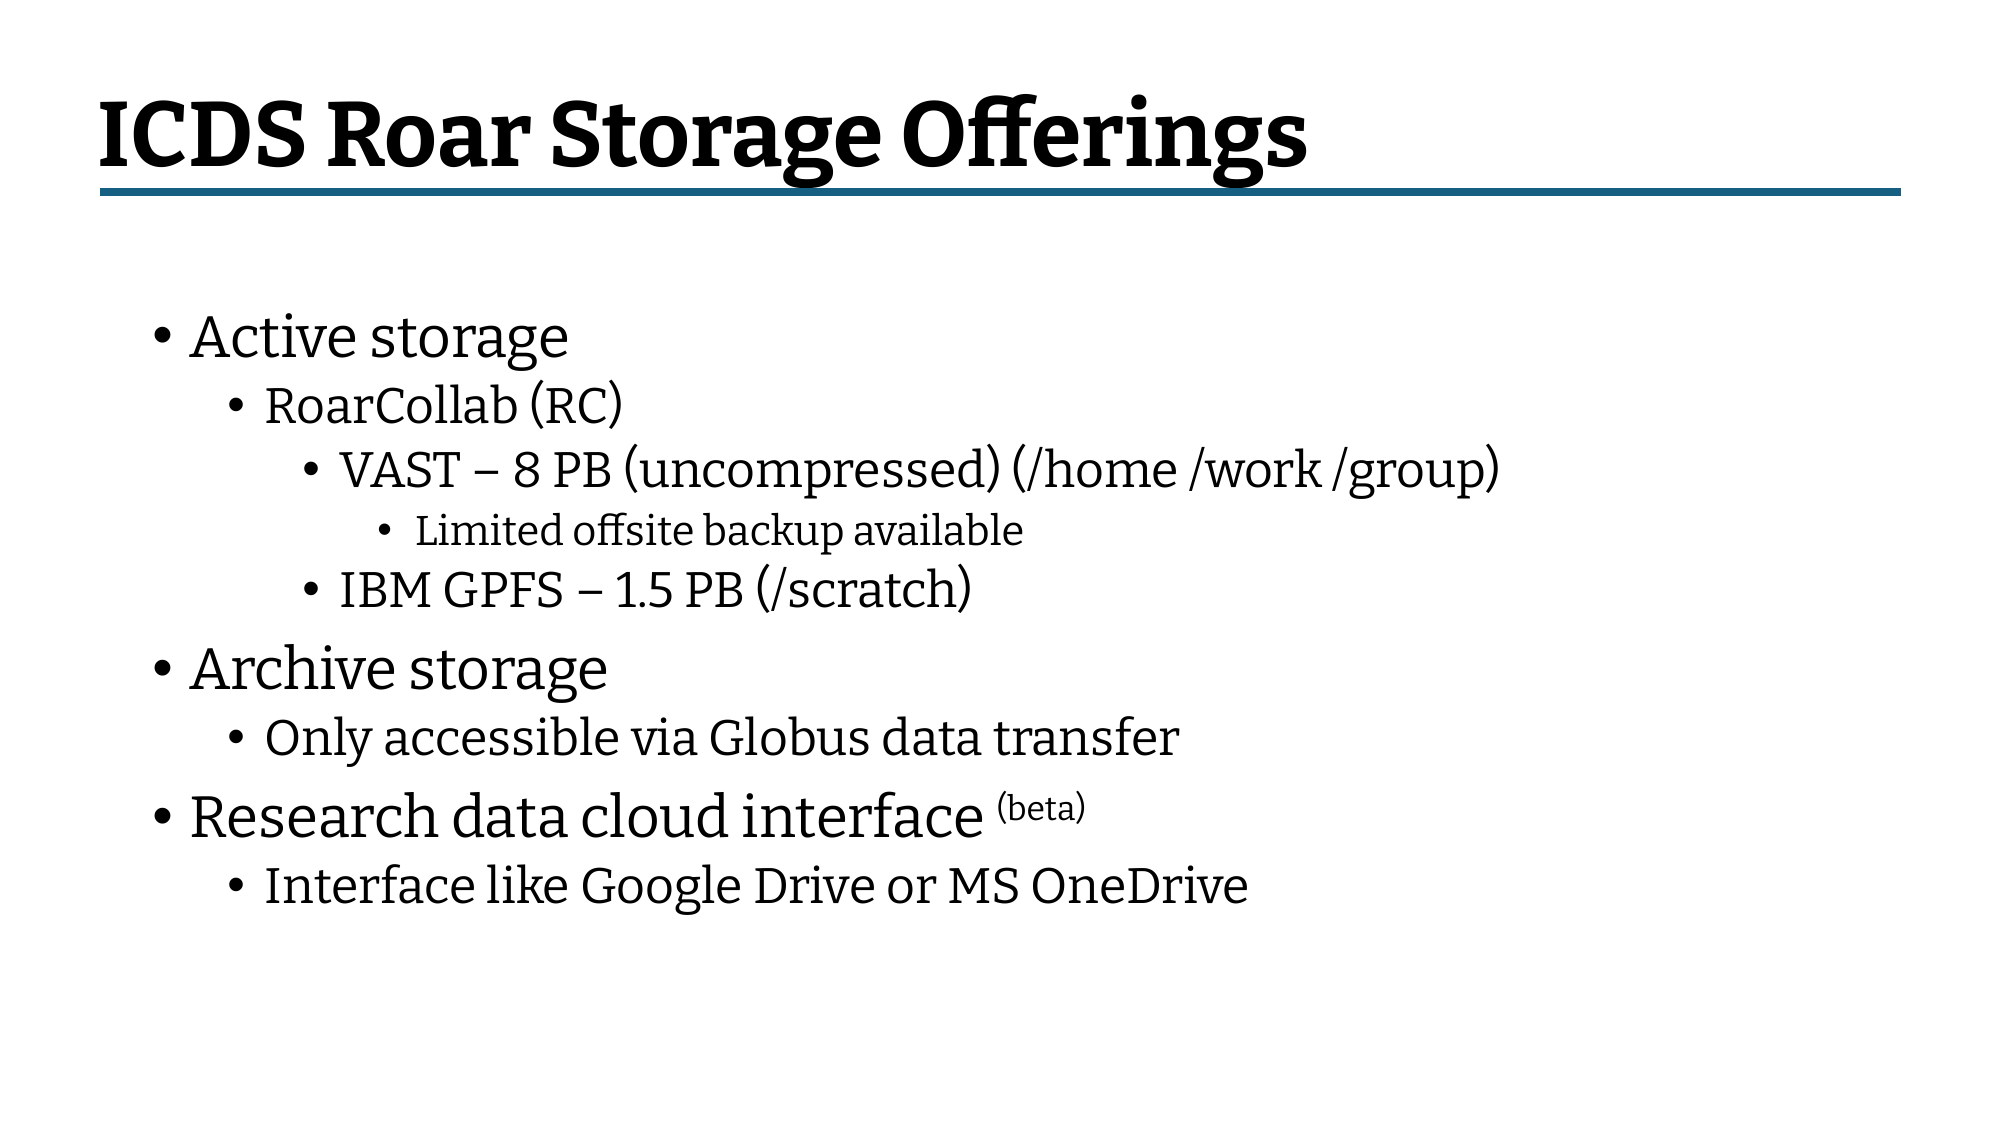

ICDS Roar Storage Offerings
Active storage
RoarCollab (RC)
VAST – 8 PB (uncompressed) (/home /work /group)
Limited offsite backup available
IBM GPFS – 1.5 PB (/scratch)
Archive storage
Only accessible via Globus data transfer
Research data cloud interface (beta)
Interface like Google Drive or MS OneDrive